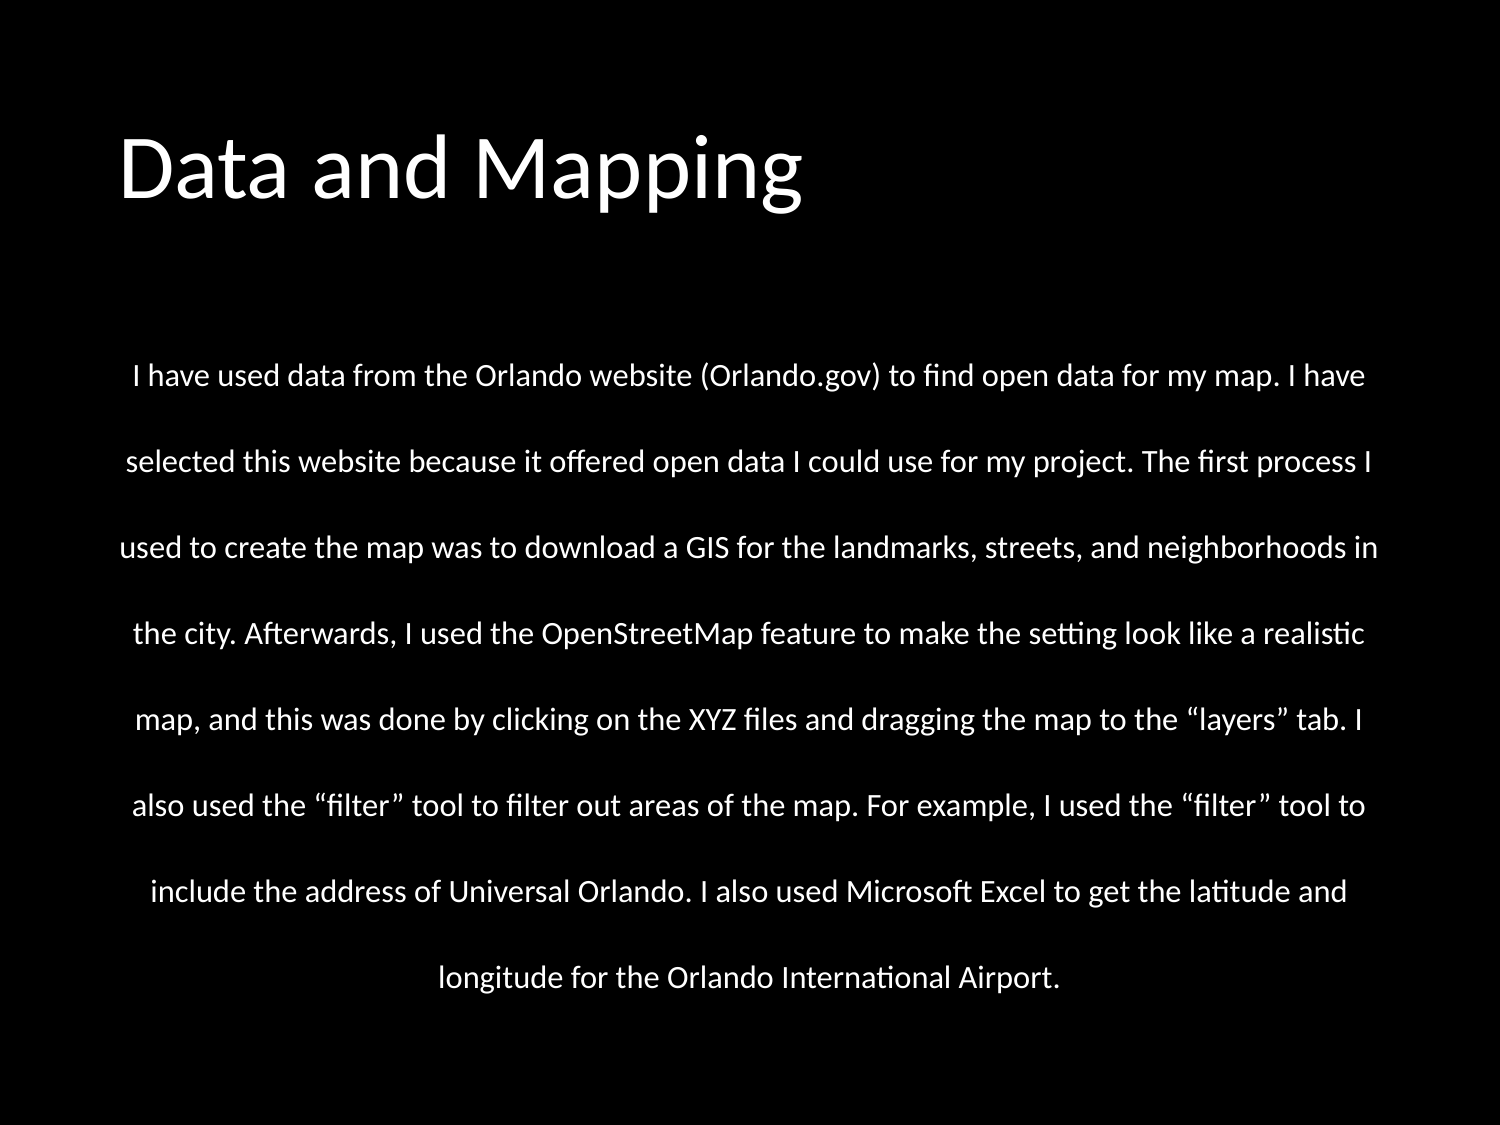

# Data and Mapping
I have used data from the Orlando website (Orlando.gov) to find open data for my map. I have selected this website because it offered open data I could use for my project. The first process I used to create the map was to download a GIS for the landmarks, streets, and neighborhoods in the city. Afterwards, I used the OpenStreetMap feature to make the setting look like a realistic map, and this was done by clicking on the XYZ files and dragging the map to the “layers” tab. I also used the “filter” tool to filter out areas of the map. For example, I used the “filter” tool to include the address of Universal Orlando. I also used Microsoft Excel to get the latitude and longitude for the Orlando International Airport.